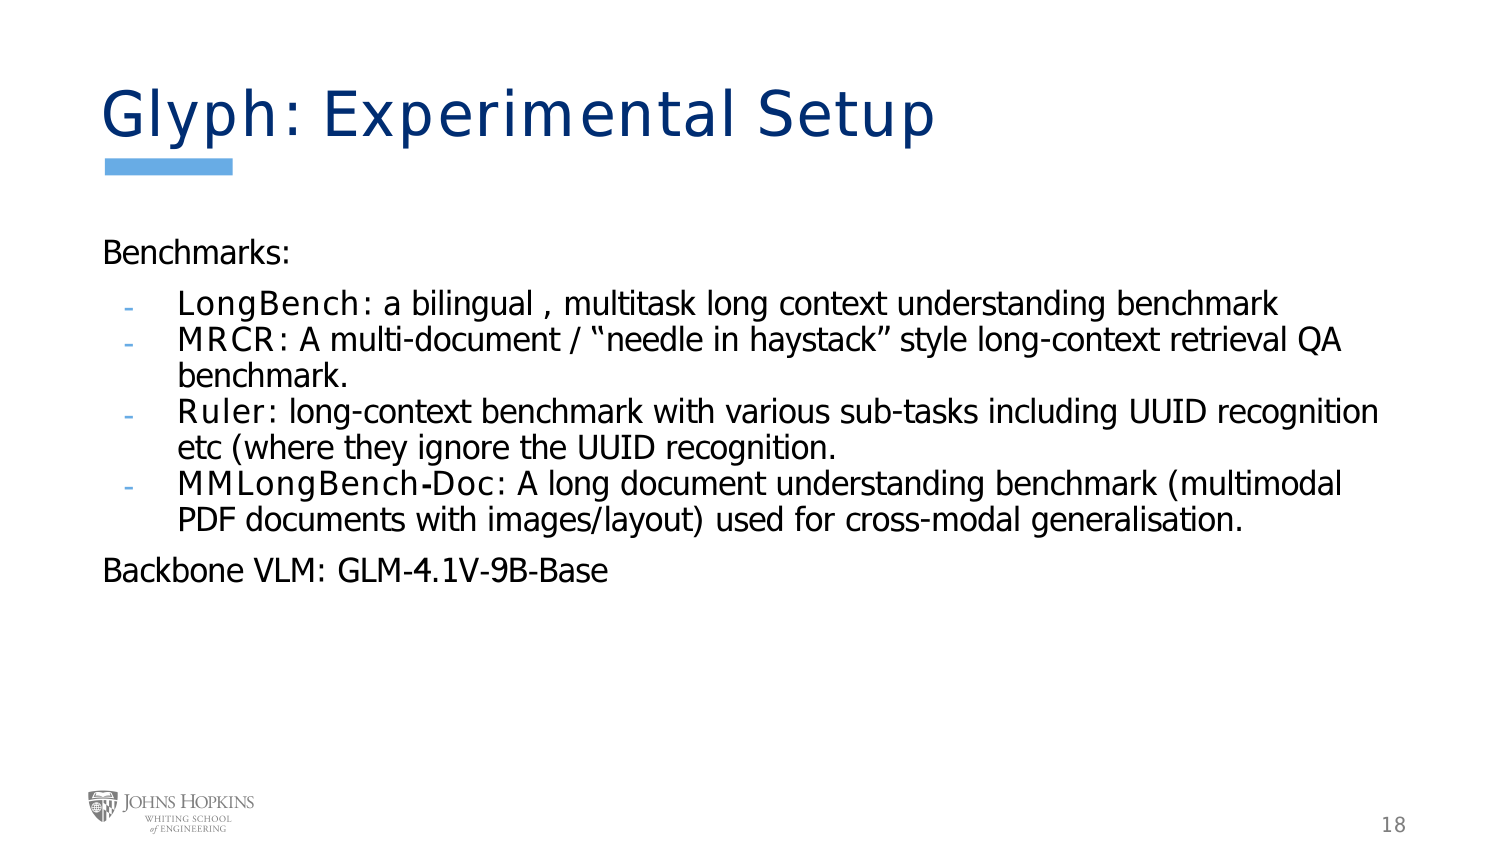

# Glyph: Experimental Setup
Benchmarks:
LongBench: a bilingual , multitask long context understanding benchmark
MRCR: A multi-document / “needle in haystack” style long-context retrieval QA benchmark.
Ruler: long-context benchmark with various sub-tasks including UUID recognition etc (where they ignore the UUID recognition.
MMLongBench‑Doc: A long document understanding benchmark (multimodal PDF documents with images/layout) used for cross-modal generalisation.
Backbone VLM: GLM‑4.1V‑9B‑Base